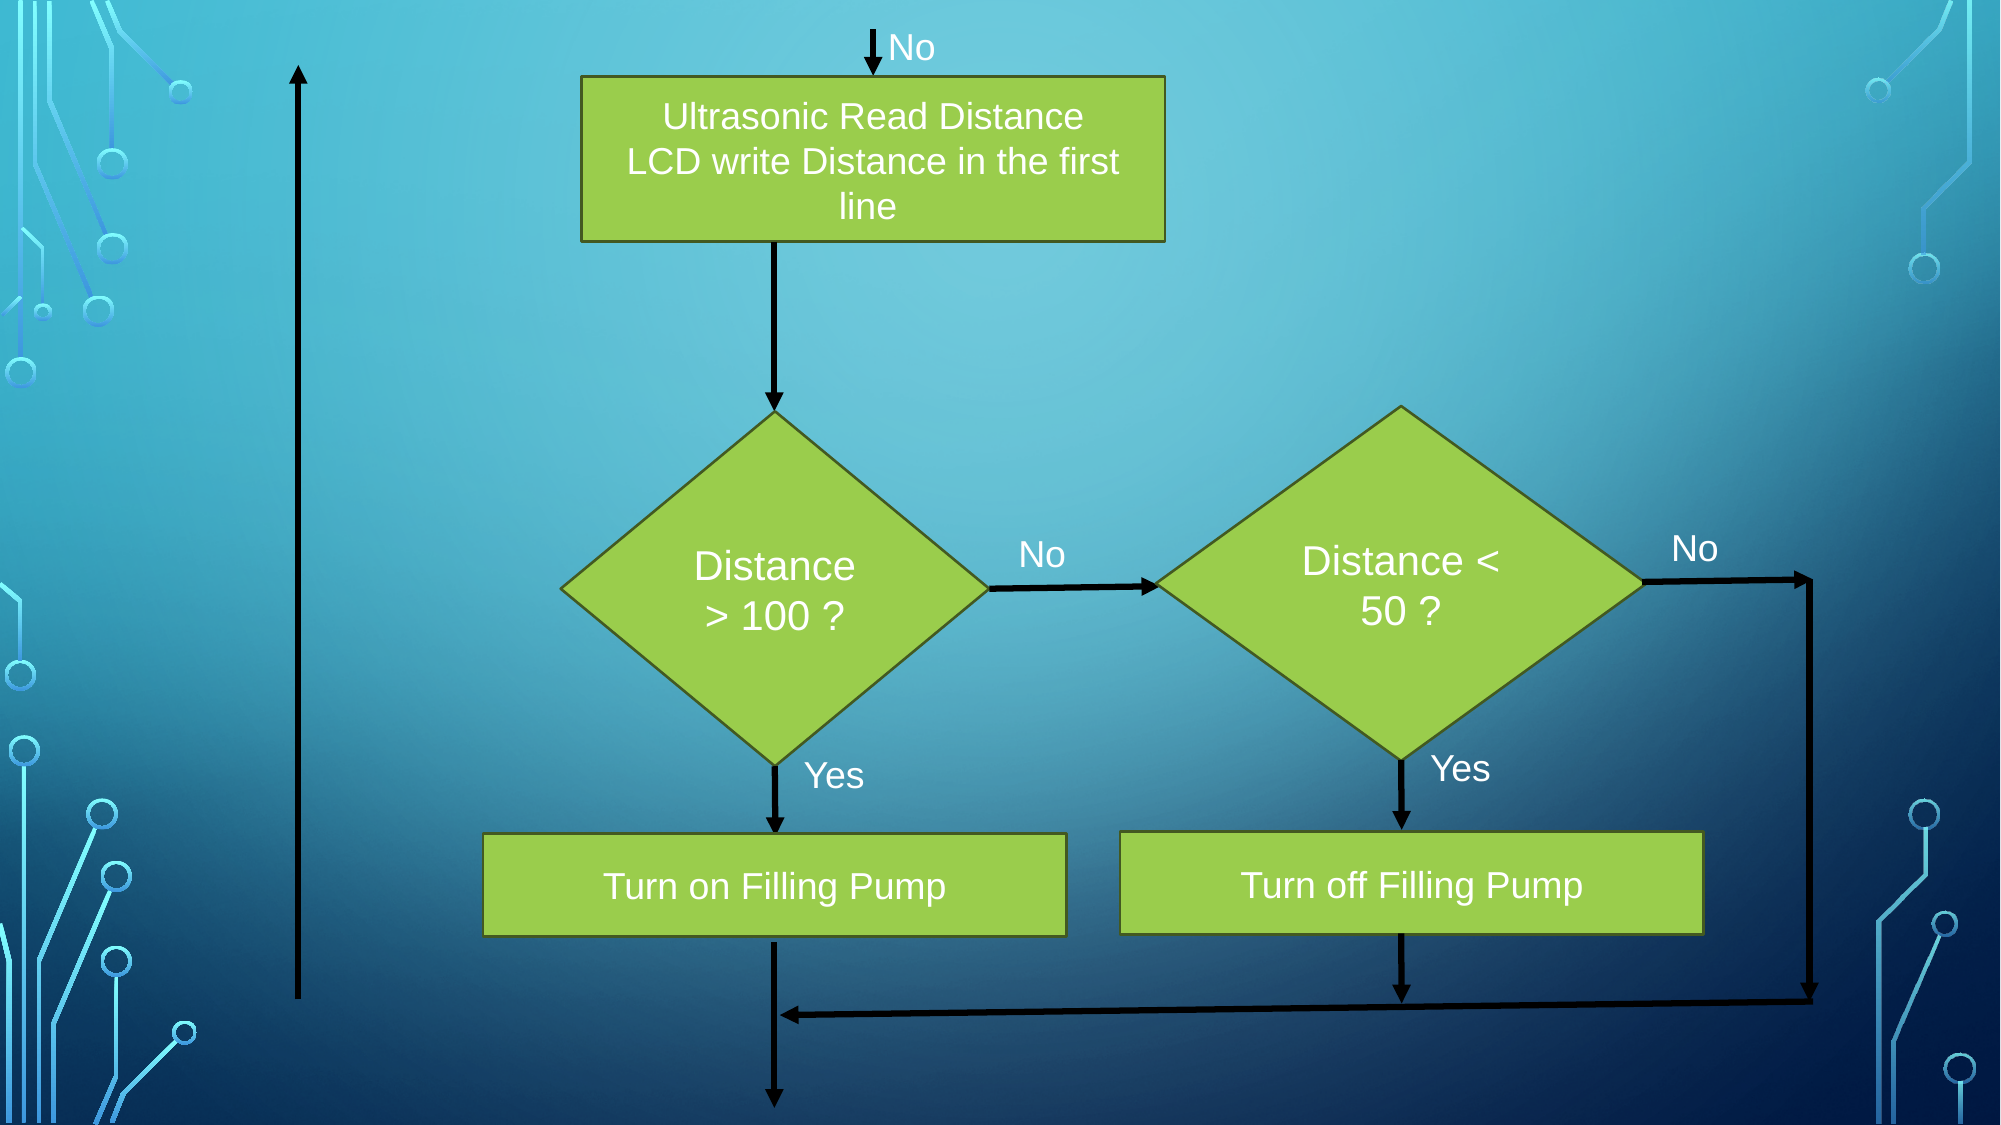

No
Ultrasonic Read Distance
LCD write Distance in the first line
Distance < 50 ?
Distance > 100 ?
No
No
Yes
Yes
Turn off Filling Pump
Turn on Filling Pump